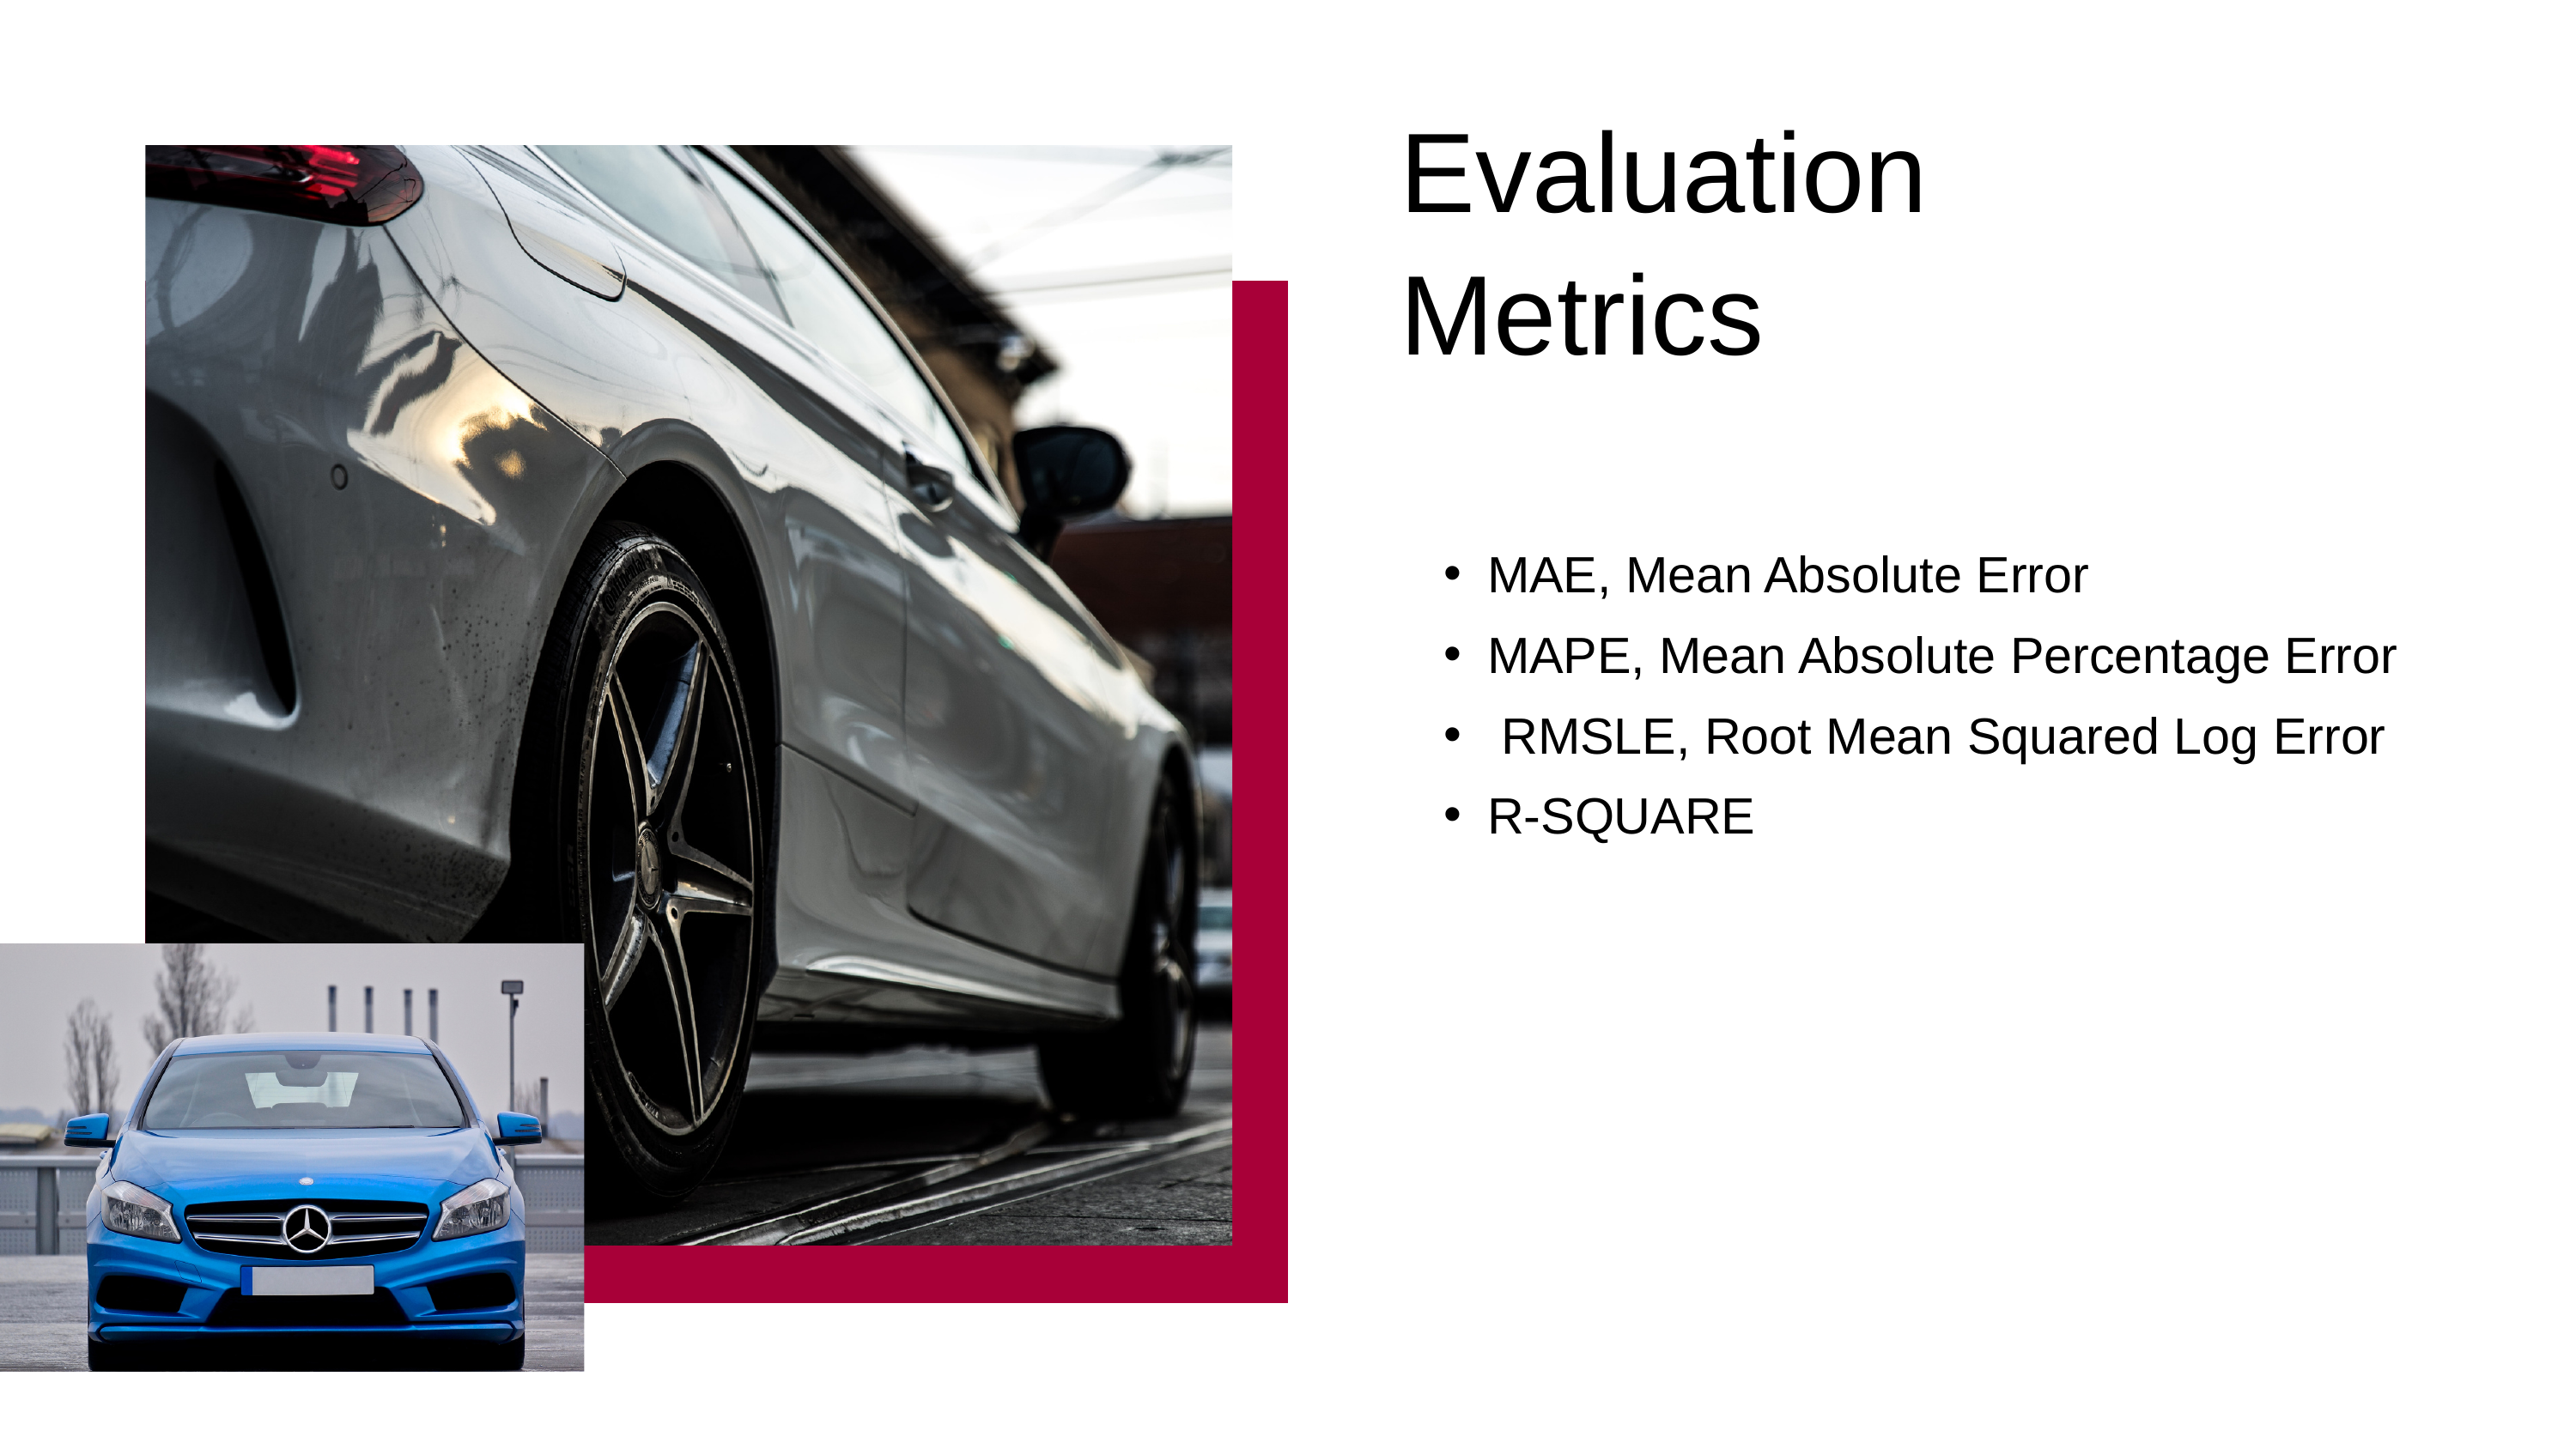

Evaluation
Metrics

MAE, Mean Absolute Error
MAPE, Mean Absolute Percentage Error
 RMSLE, Root Mean Squared Log Error
R-SQUARE